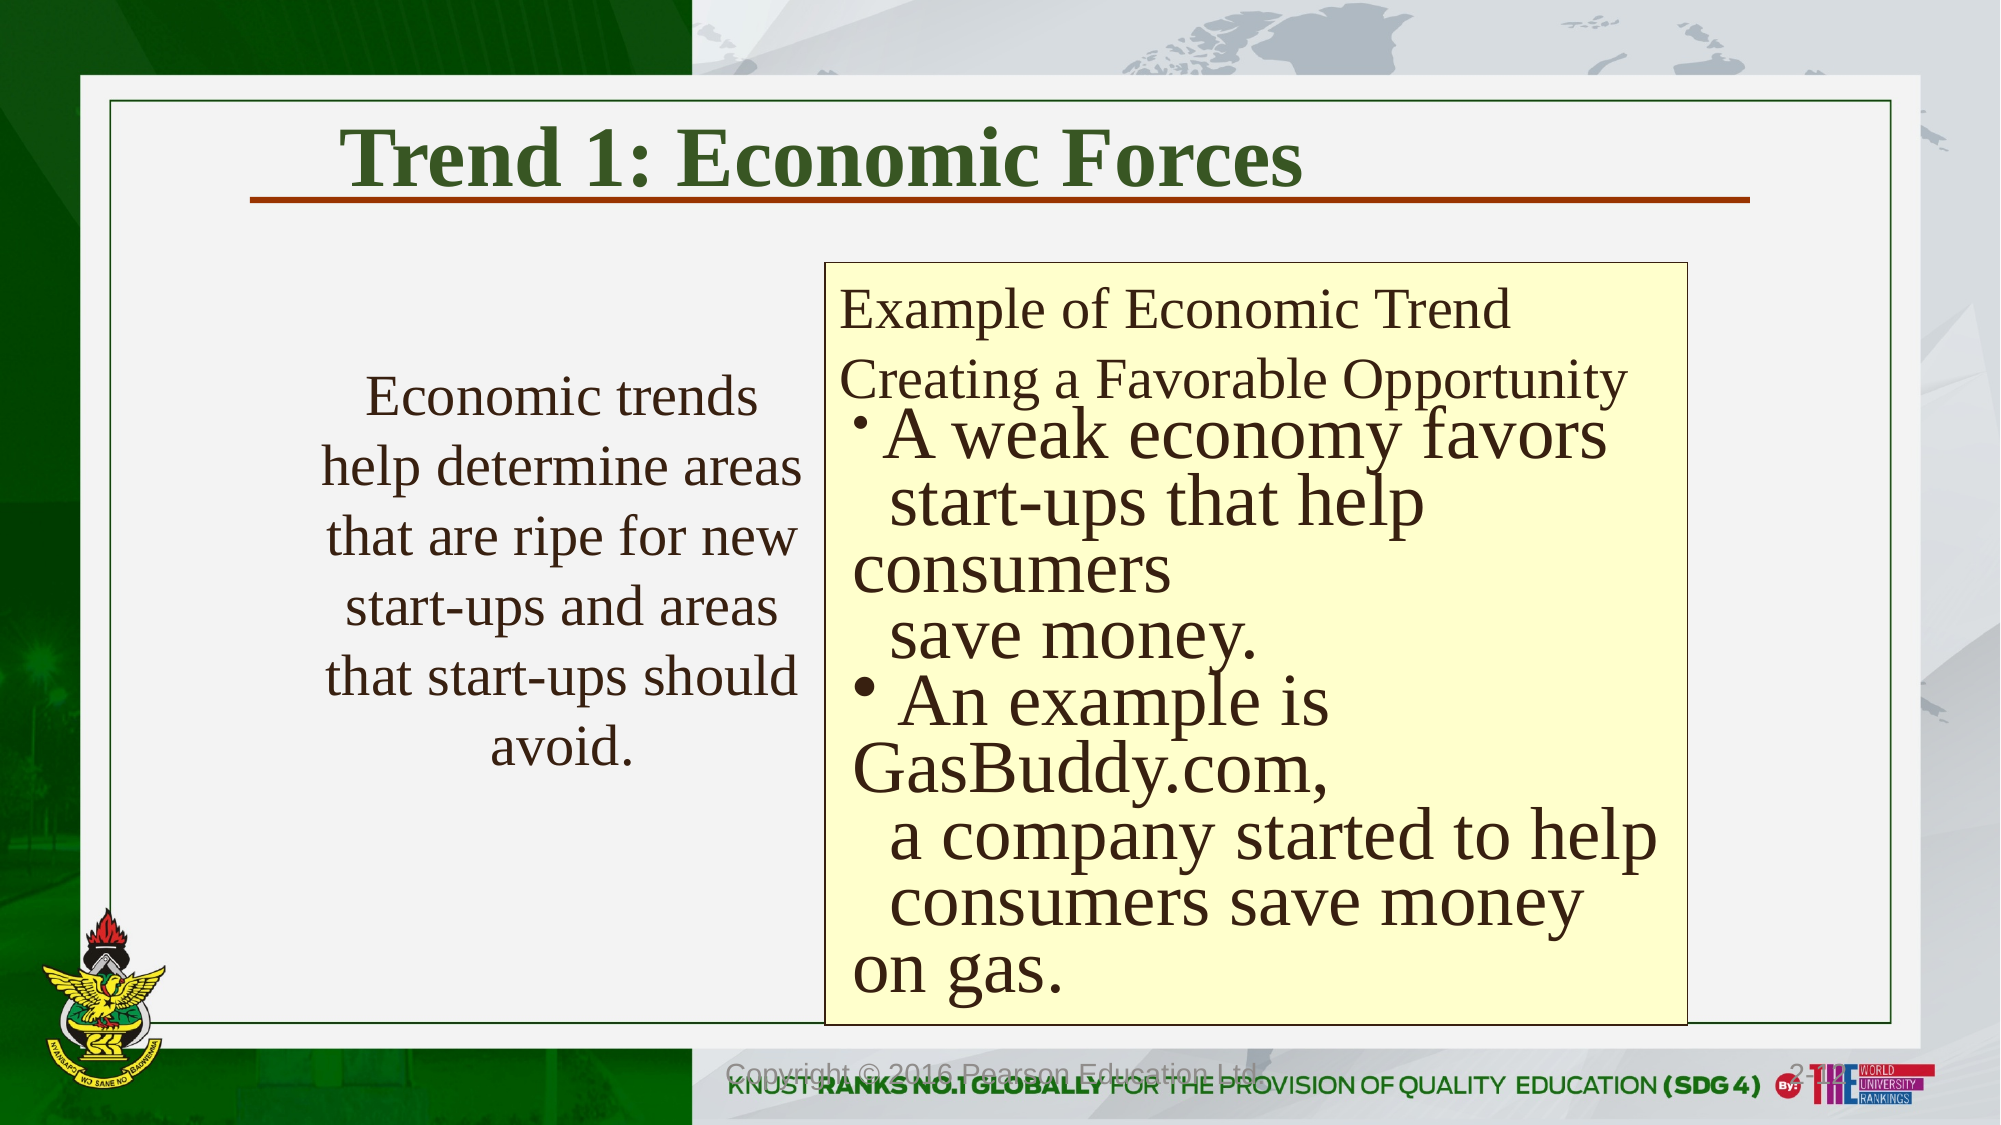

# Trend 1: Economic Forces

Example of Economic Trend Creating a Favorable Opportunity
Economic trends help determine areas that are ripe for new start-ups and areas that start-ups should avoid.
 A weak economy favors
  start-ups that help consumers
  save money.
 An example is GasBuddy.com,
  a company started to help
  consumers save money on gas.
Copyright © 2016 Pearson Education Ltd.
2-12